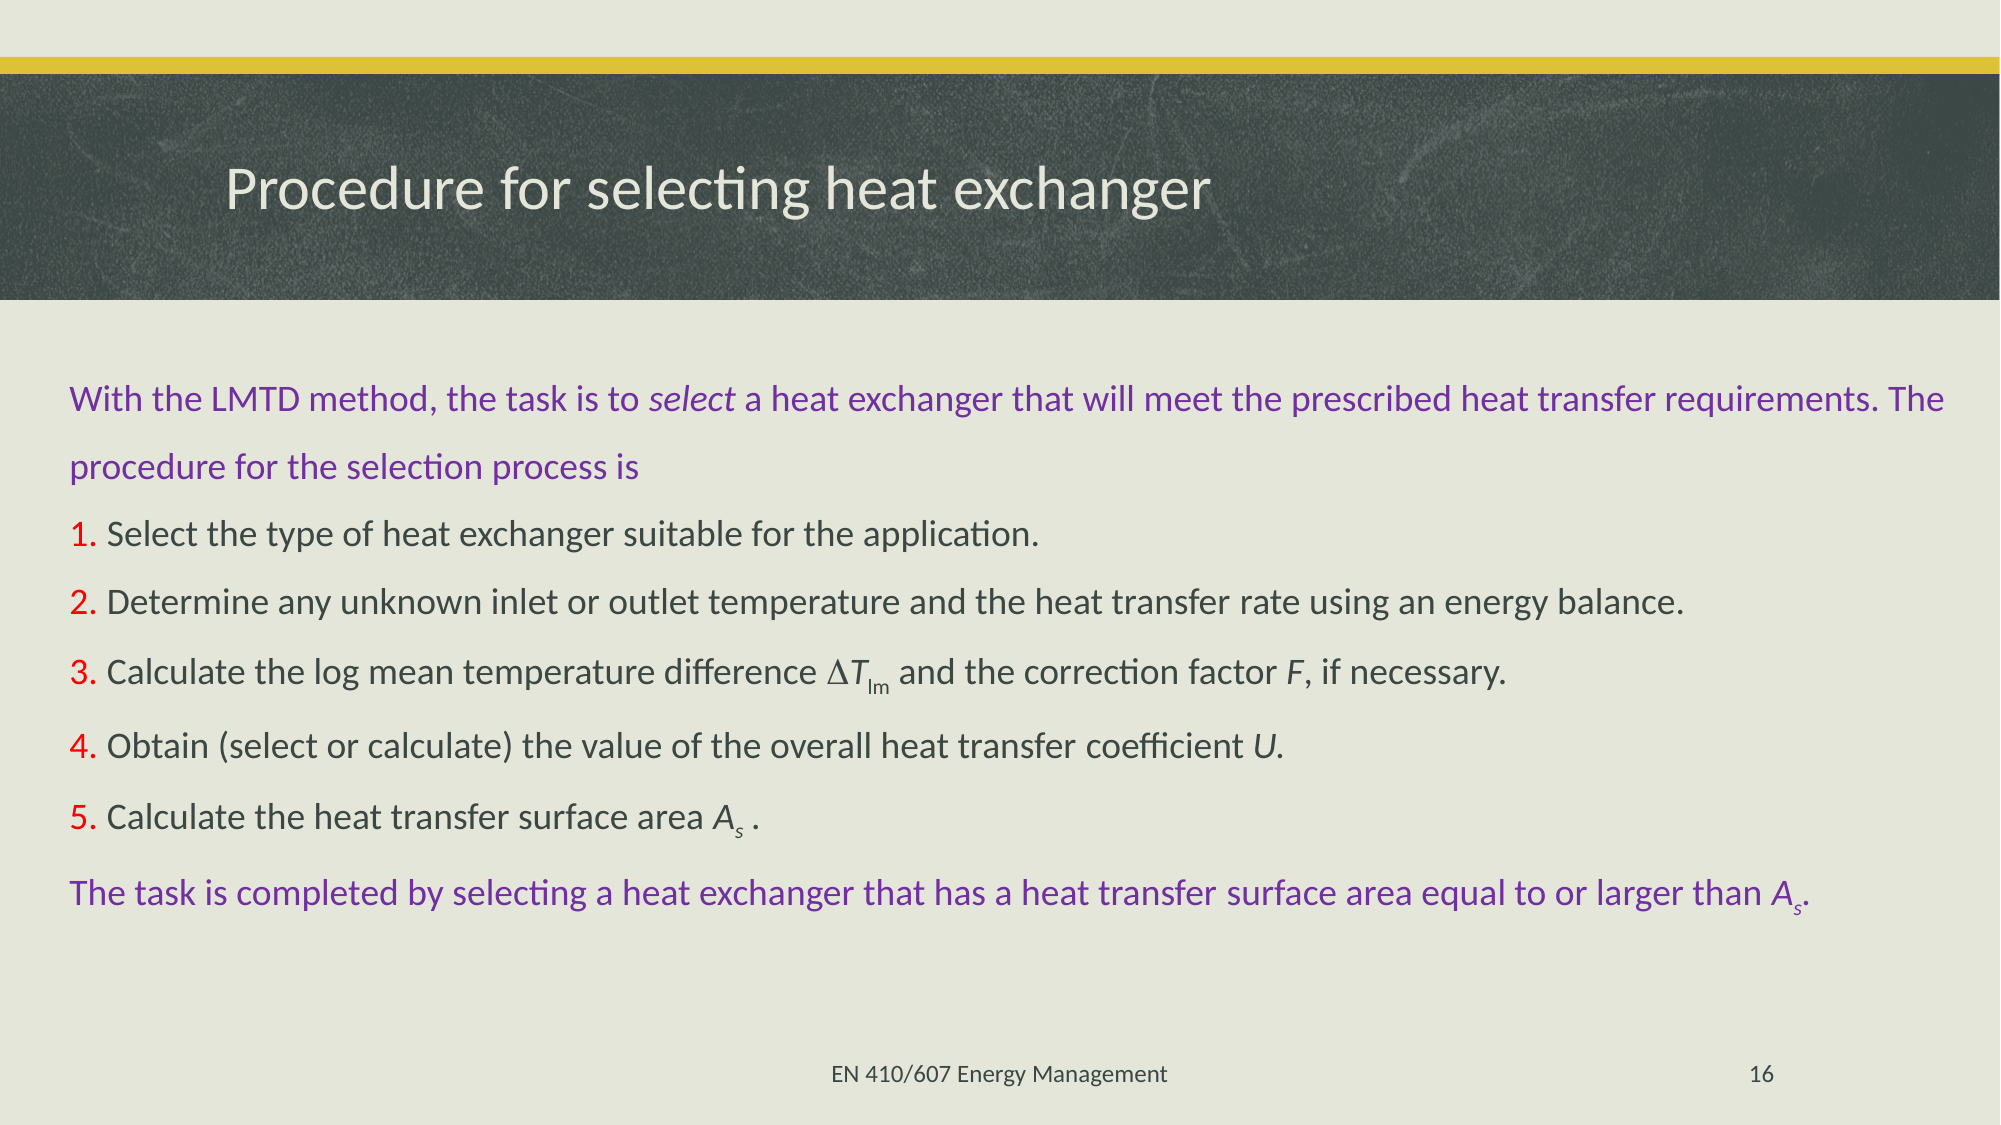

# Procedure for selecting heat exchanger
With the LMTD method, the task is to select a heat exchanger that will meet the prescribed heat transfer requirements. The procedure for the selection process is
Select the type of heat exchanger suitable for the application.
Determine any unknown inlet or outlet temperature and the heat transfer rate using an energy balance.
Calculate the log mean temperature difference ΔTlm and the correction factor F, if necessary.
Obtain (select or calculate) the value of the overall heat transfer coefficient U.
Calculate the heat transfer surface area As .
The task is completed by selecting a heat exchanger that has a heat transfer surface area equal to or larger than As.

EN 410/607 Energy Management
16